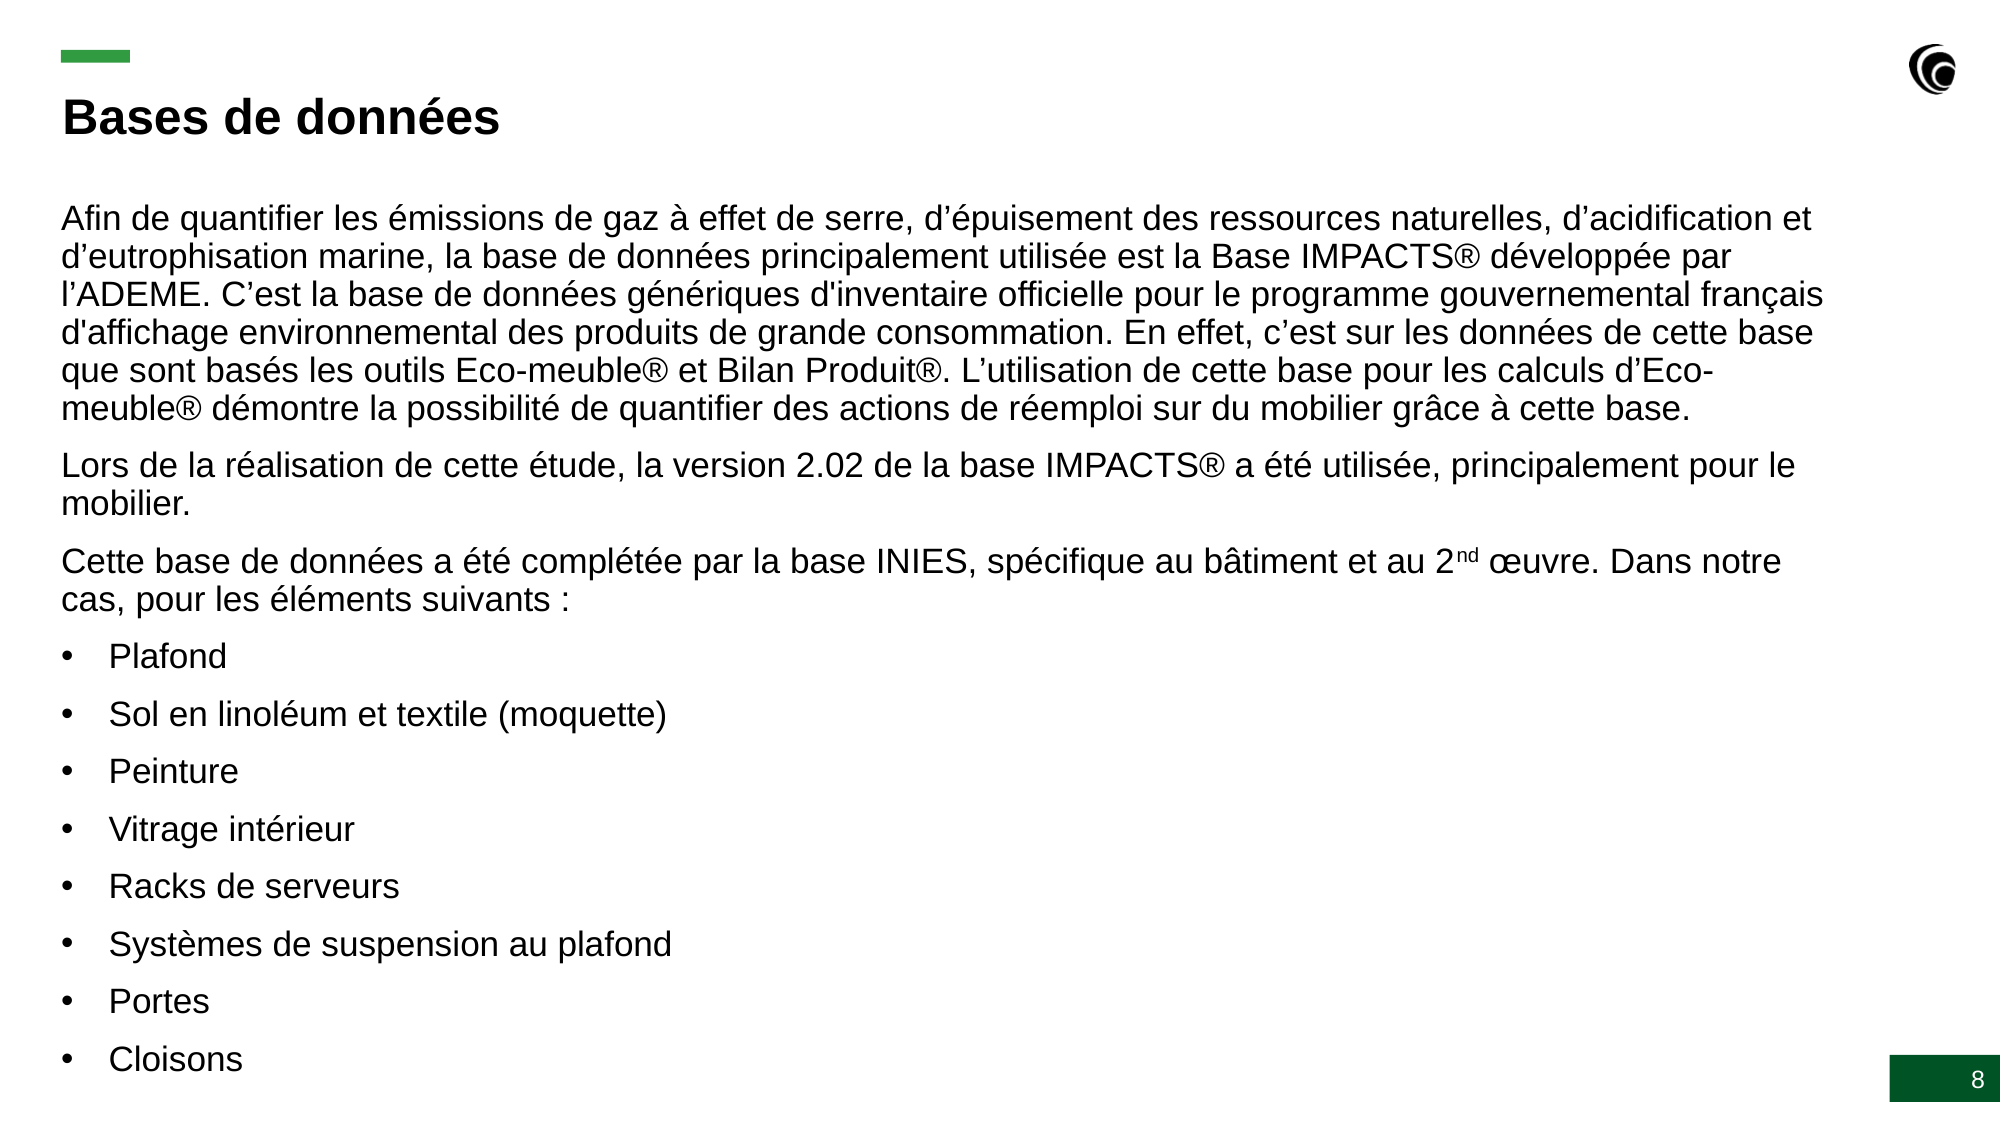

Bases de données
Afin de quantifier les émissions de gaz à effet de serre, d’épuisement des ressources naturelles, d’acidification et d’eutrophisation marine, la base de données principalement utilisée est la Base IMPACTS® développée par l’ADEME. C’est la base de données génériques d'inventaire officielle pour le programme gouvernemental français d'affichage environnemental des produits de grande consommation. En effet, c’est sur les données de cette base que sont basés les outils Eco-meuble® et Bilan Produit®. L’utilisation de cette base pour les calculs d’Eco-meuble® démontre la possibilité de quantifier des actions de réemploi sur du mobilier grâce à cette base.
Lors de la réalisation de cette étude, la version 2.02 de la base IMPACTS® a été utilisée, principalement pour le mobilier.
Cette base de données a été complétée par la base INIES, spécifique au bâtiment et au 2nd œuvre. Dans notre cas, pour les éléments suivants :
Plafond
Sol en linoléum et textile (moquette)
Peinture
Vitrage intérieur
Racks de serveurs
Systèmes de suspension au plafond
Portes
Cloisons